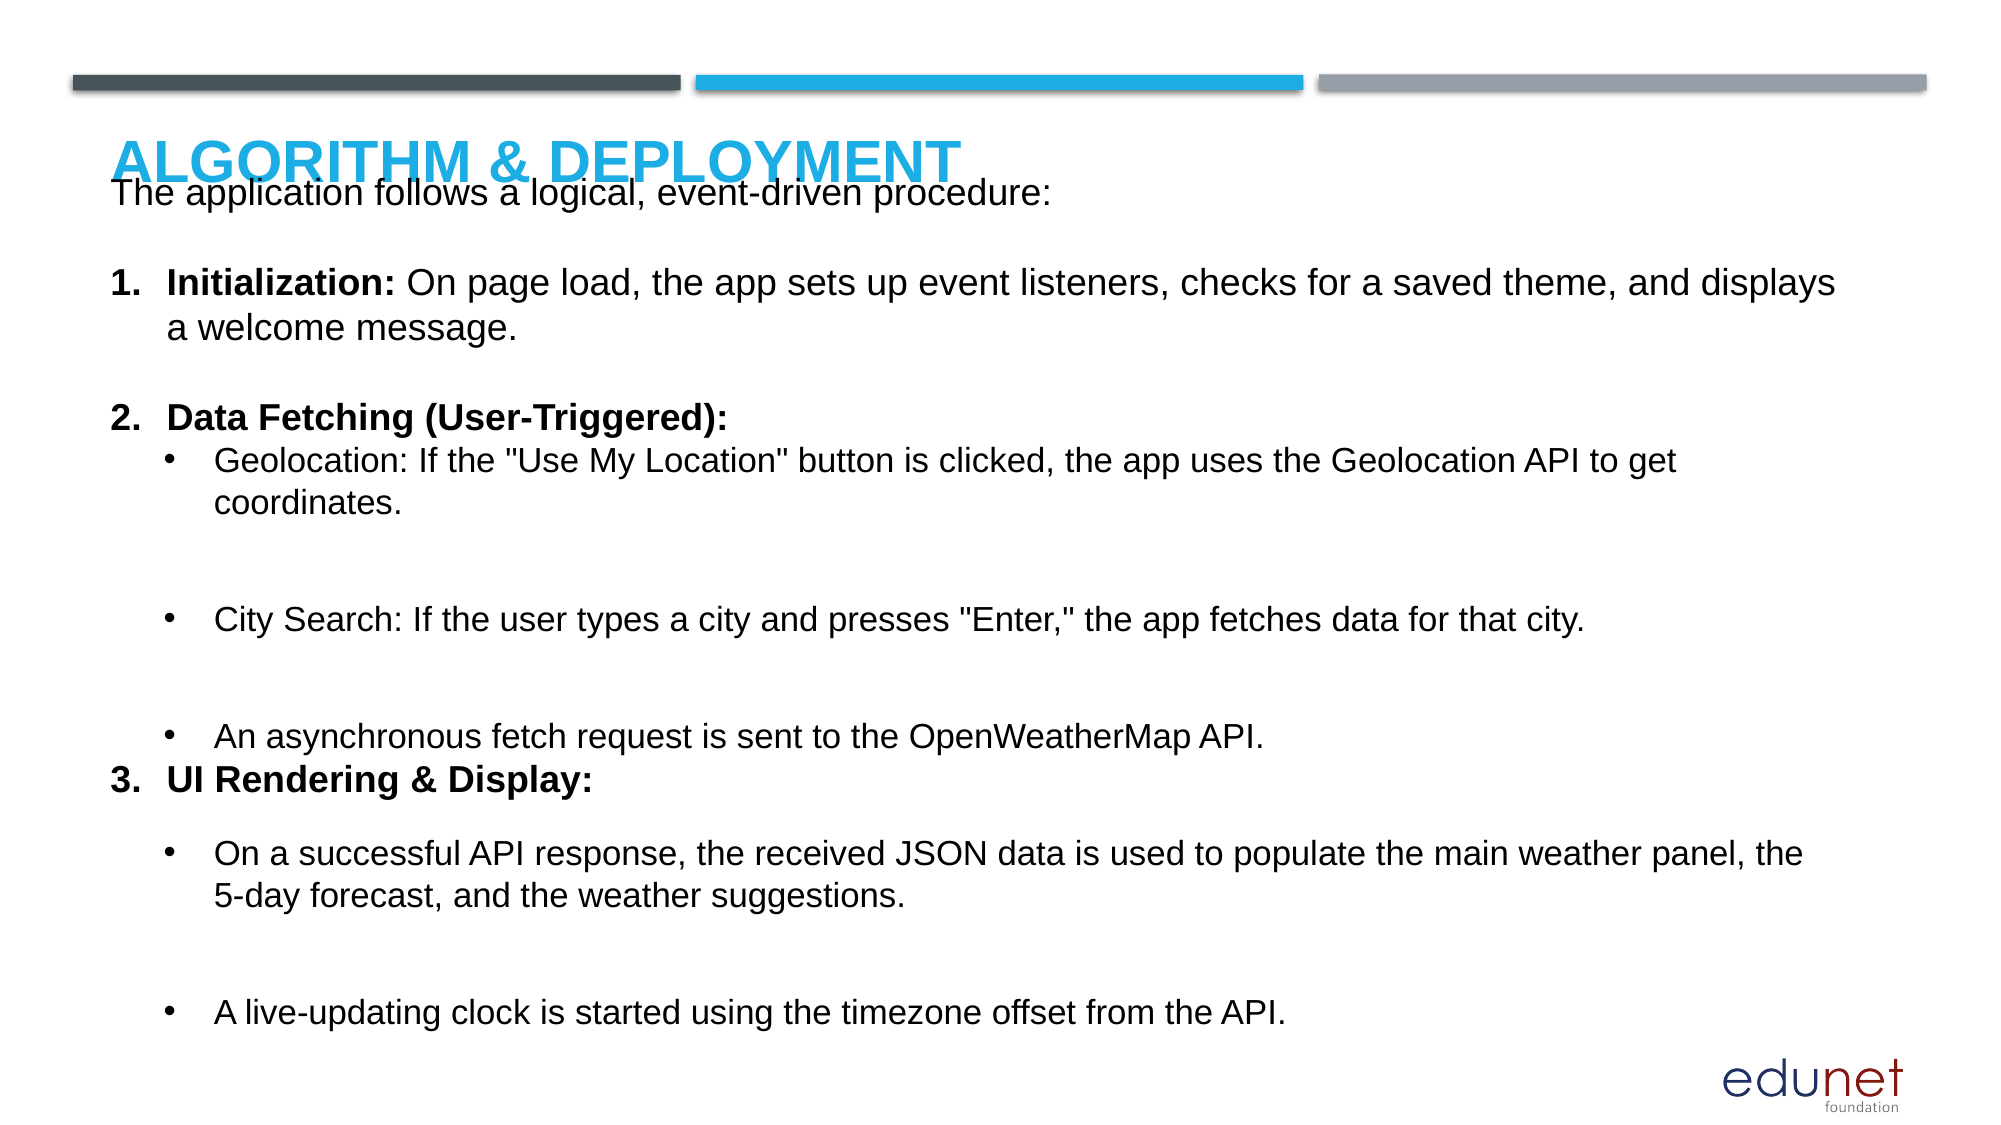

# Algorithm & Deployment
The application follows a logical, event-driven procedure:

Initialization: On page load, the app sets up event listeners, checks for a saved theme, and displays a welcome message.

Data Fetching (User-Triggered):
Geolocation: If the "Use My Location" button is clicked, the app uses the Geolocation API to get coordinates.

City Search: If the user types a city and presses "Enter," the app fetches data for that city.

An asynchronous fetch request is sent to the OpenWeatherMap API.
UI Rendering & Display:

On a successful API response, the received JSON data is used to populate the main weather panel, the 5-day forecast, and the weather suggestions.

A live-updating clock is started using the timezone offset from the API.